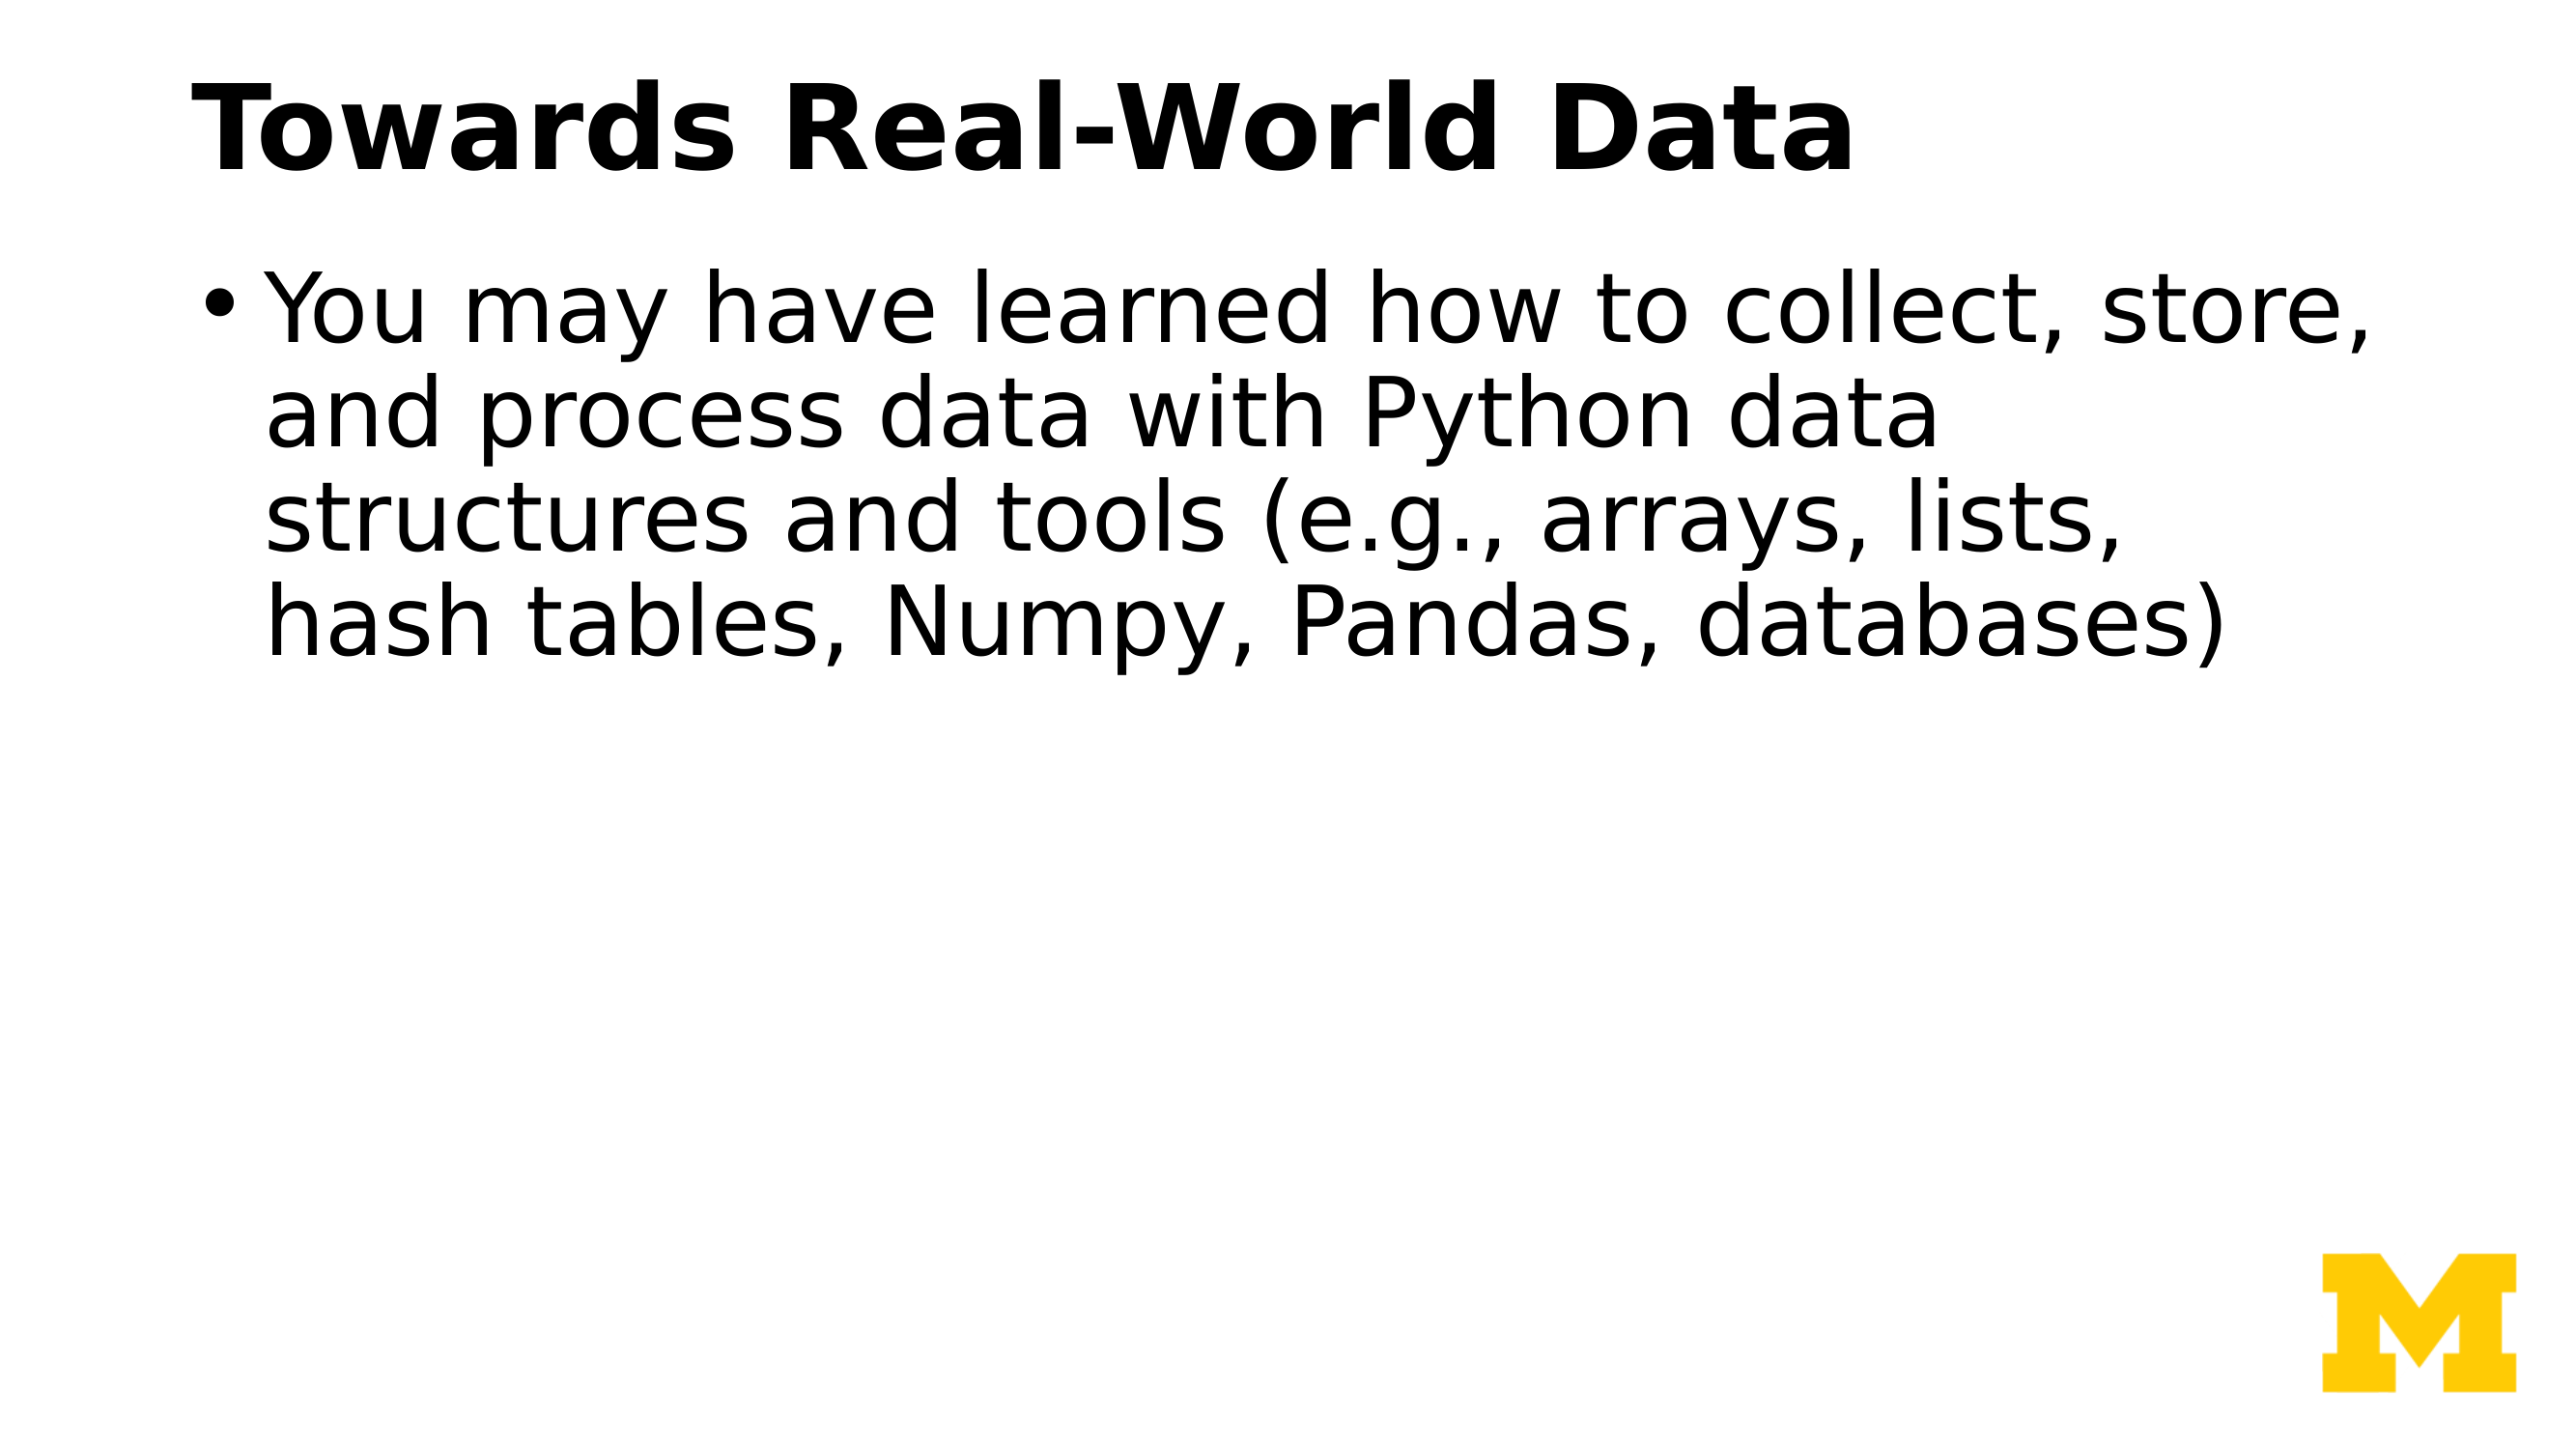

# Towards Real-World Data
You may have learned how to collect, store, and process data with Python data structures and tools (e.g., arrays, lists, hash tables, Numpy, Pandas, databases)